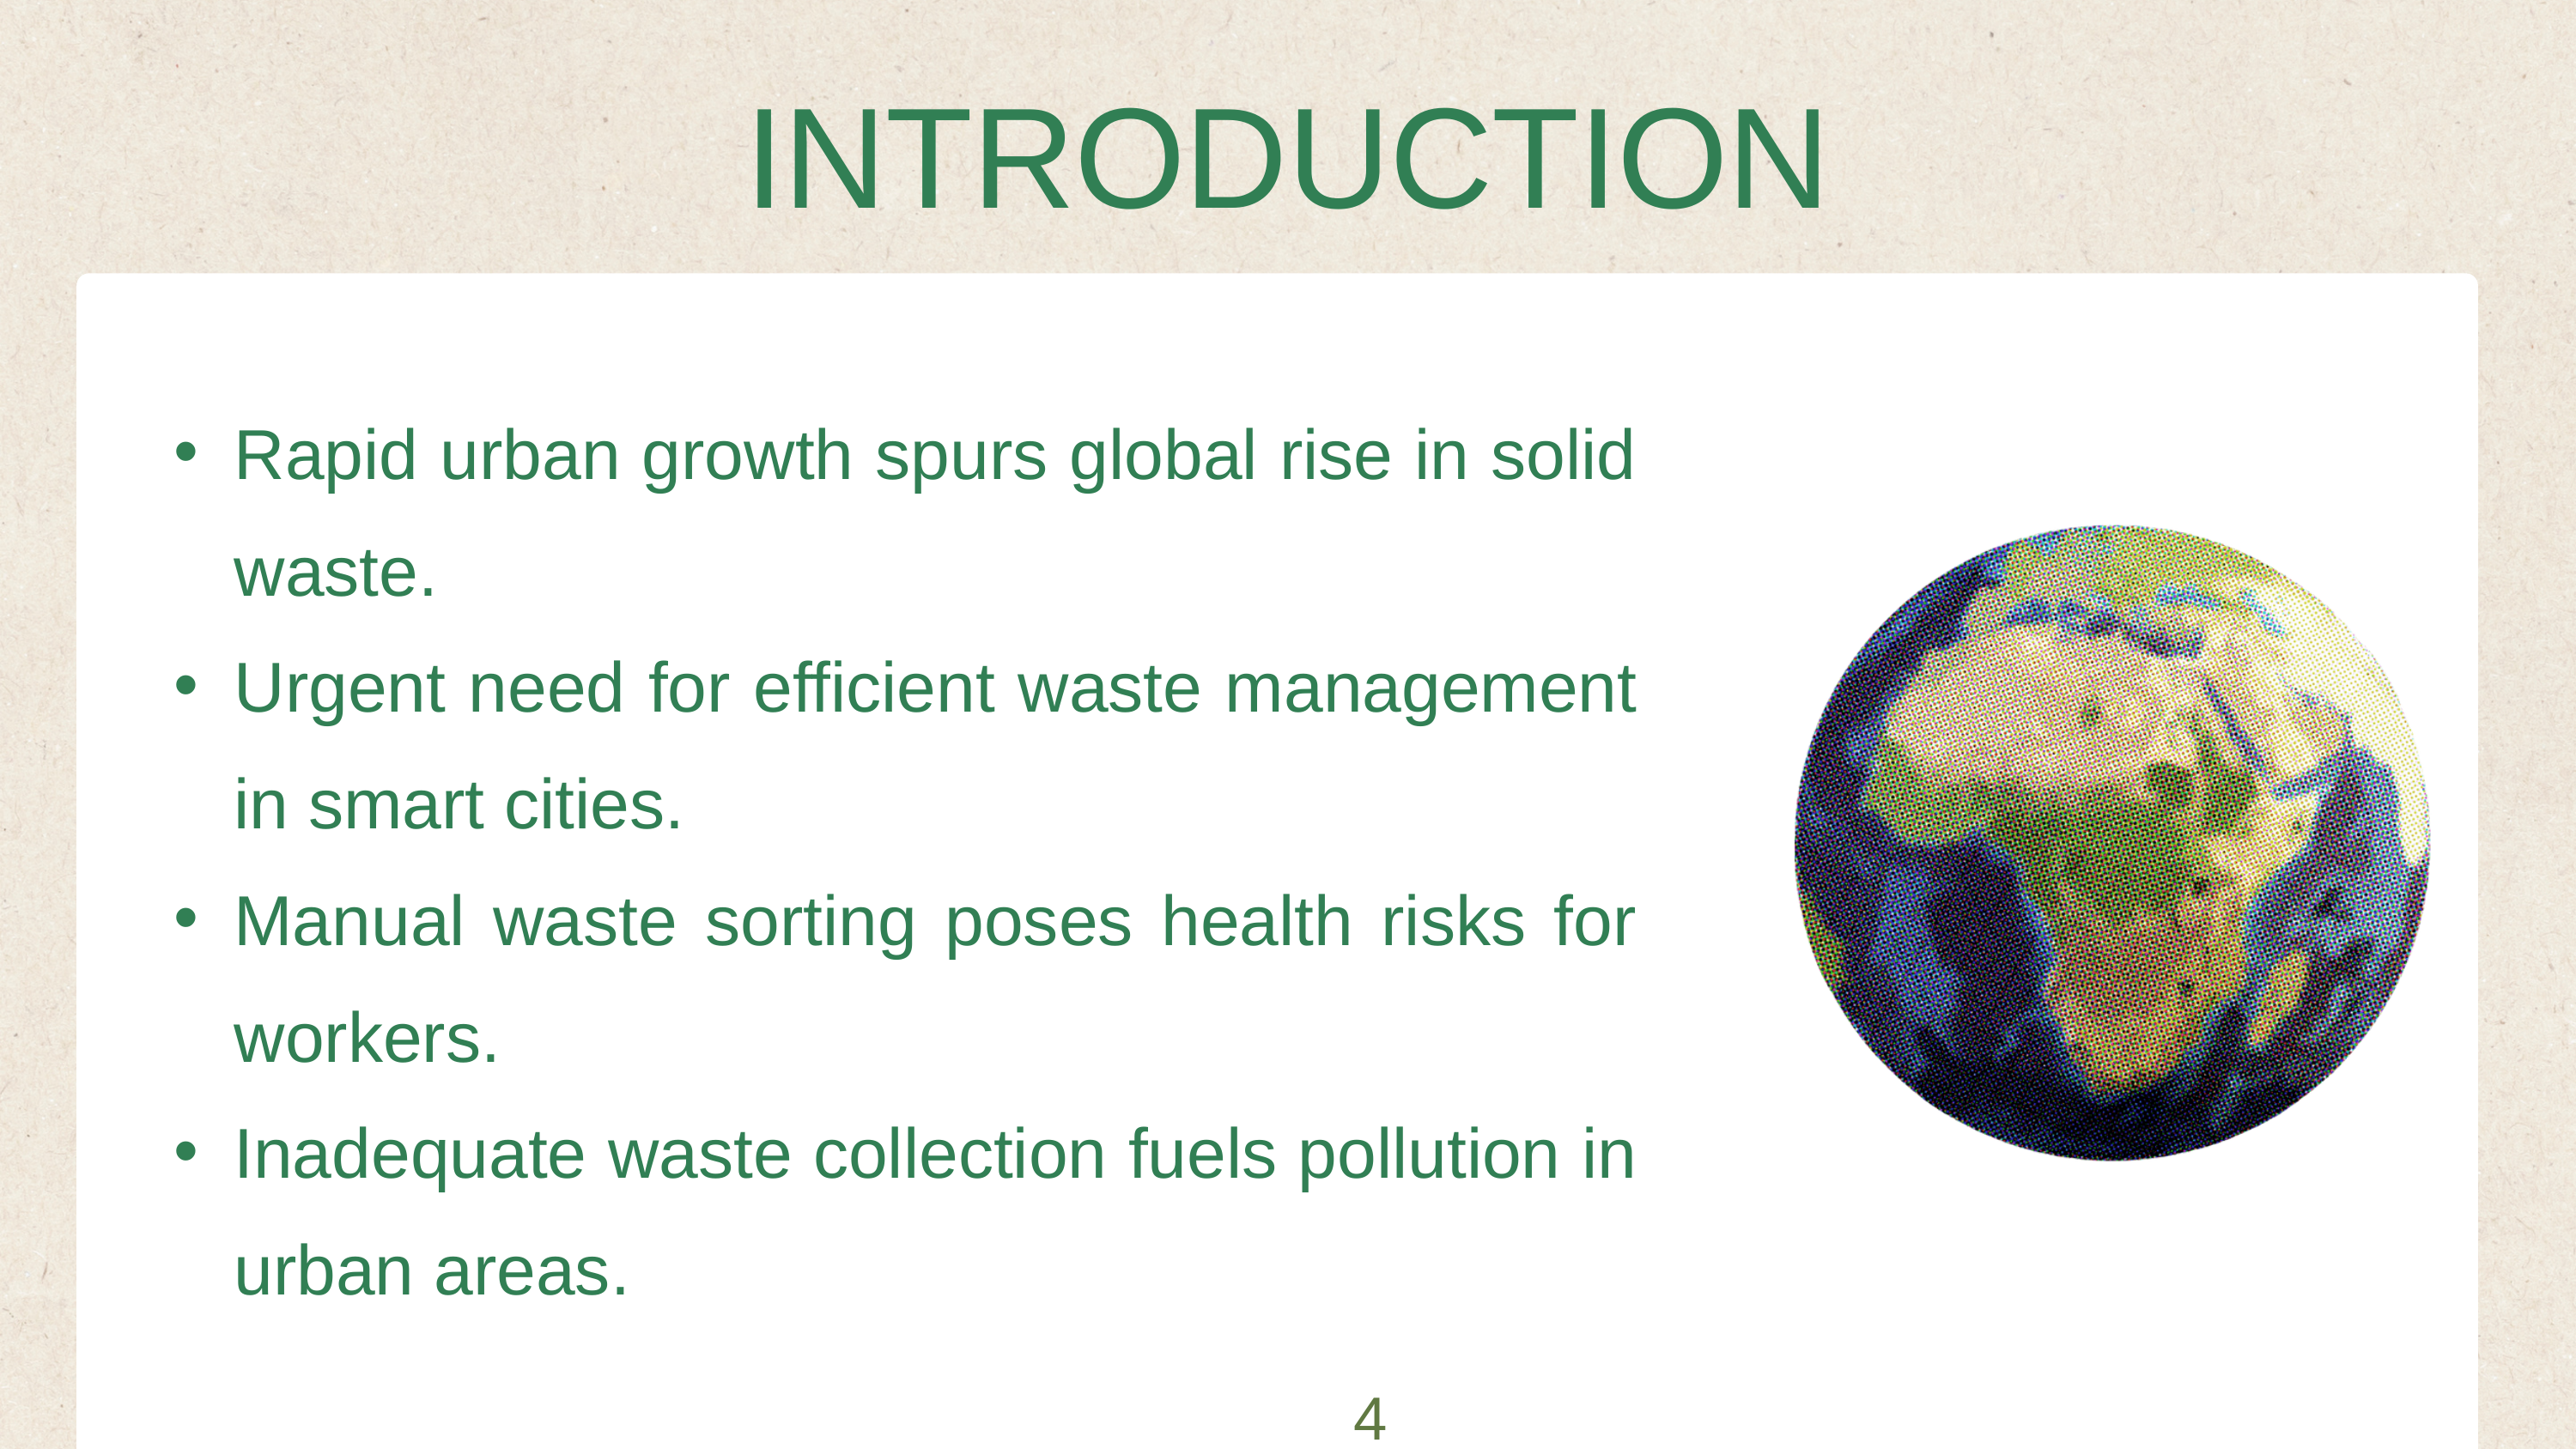

INTRODUCTION

Rapid urban growth spurs global rise in solid waste.
Urgent need for efficient waste management in smart cities.
Manual waste sorting poses health risks for workers.
Inadequate waste collection fuels pollution in urban areas.

4